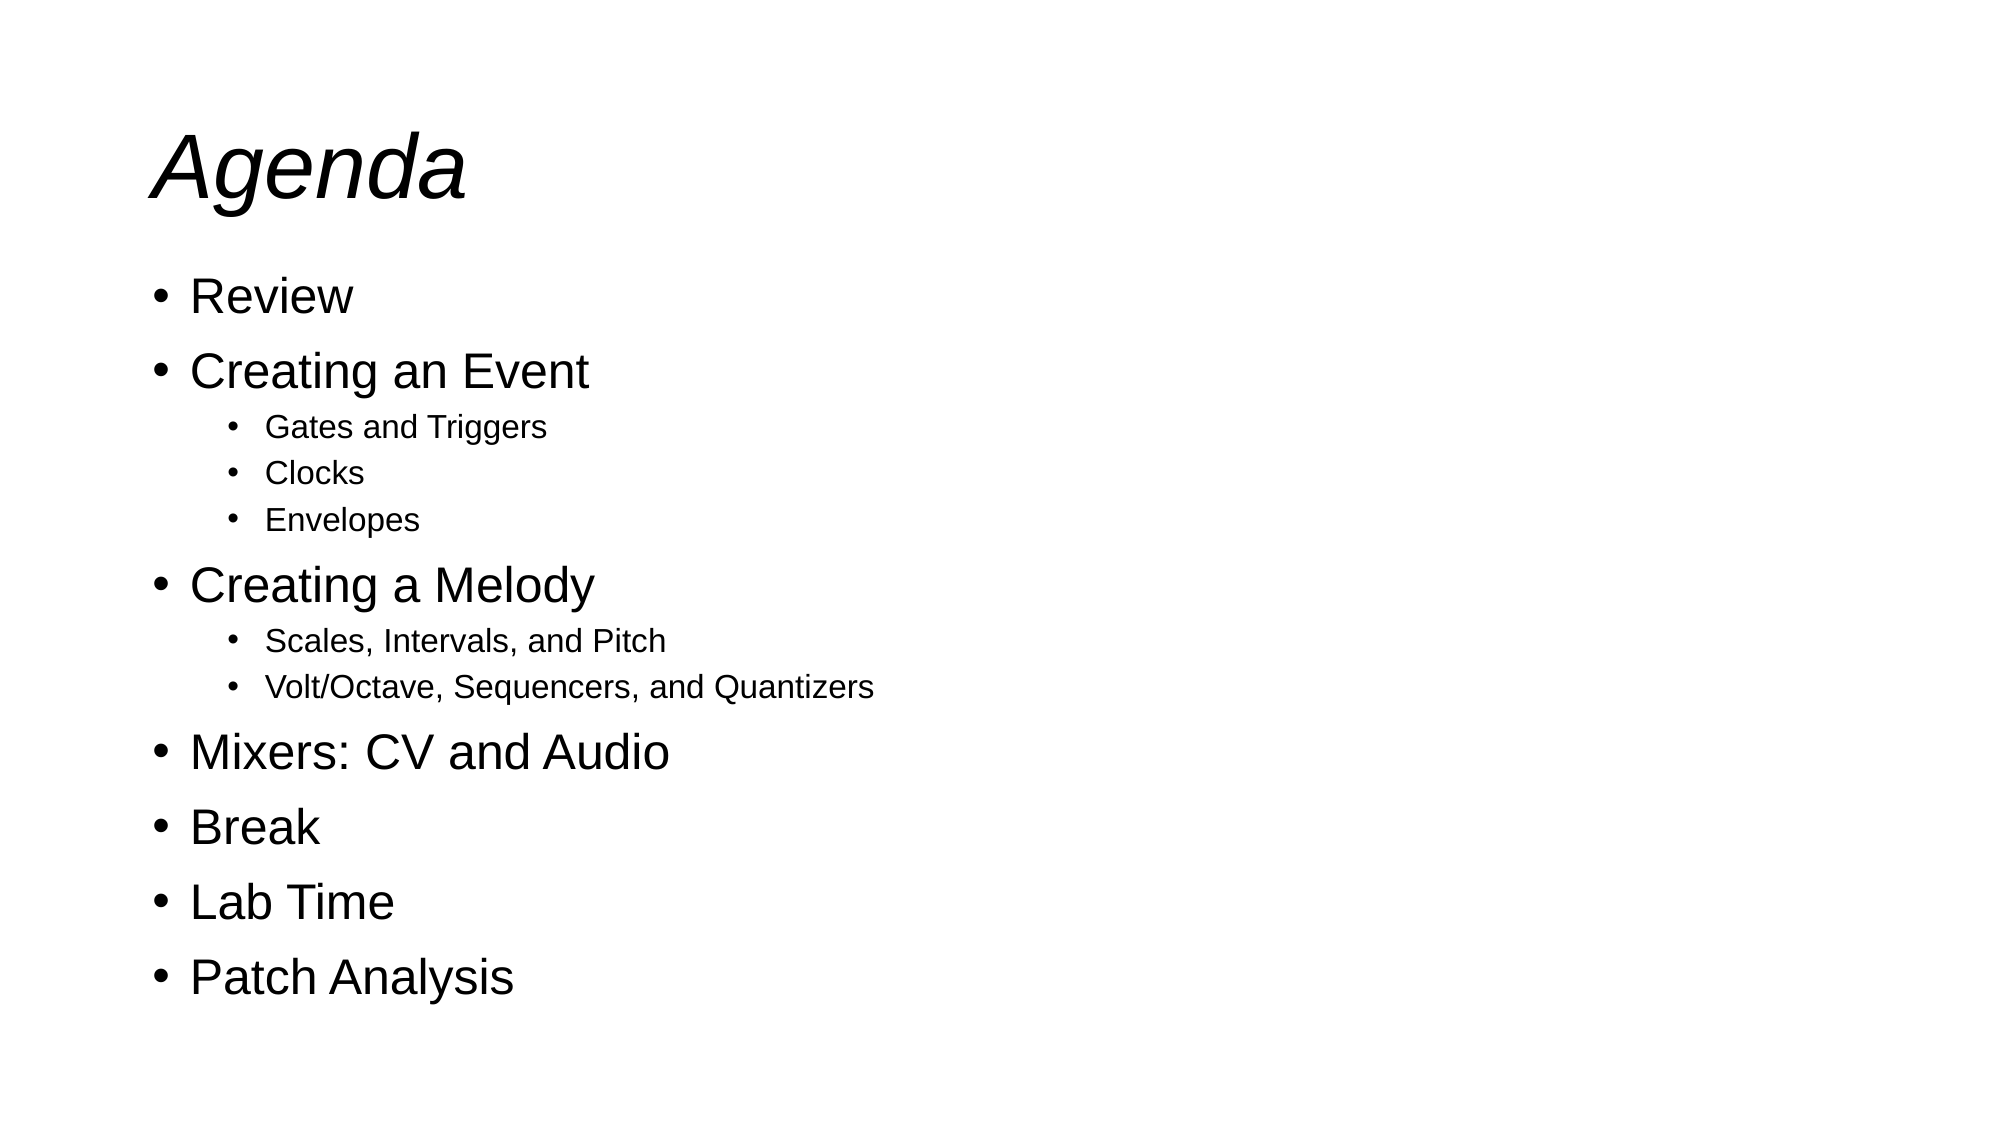

# Agenda
Review
Creating an Event
Gates and Triggers
Clocks
Envelopes
Creating a Melody
Scales, Intervals, and Pitch
Volt/Octave, Sequencers, and Quantizers
Mixers: CV and Audio
Break
Lab Time
Patch Analysis